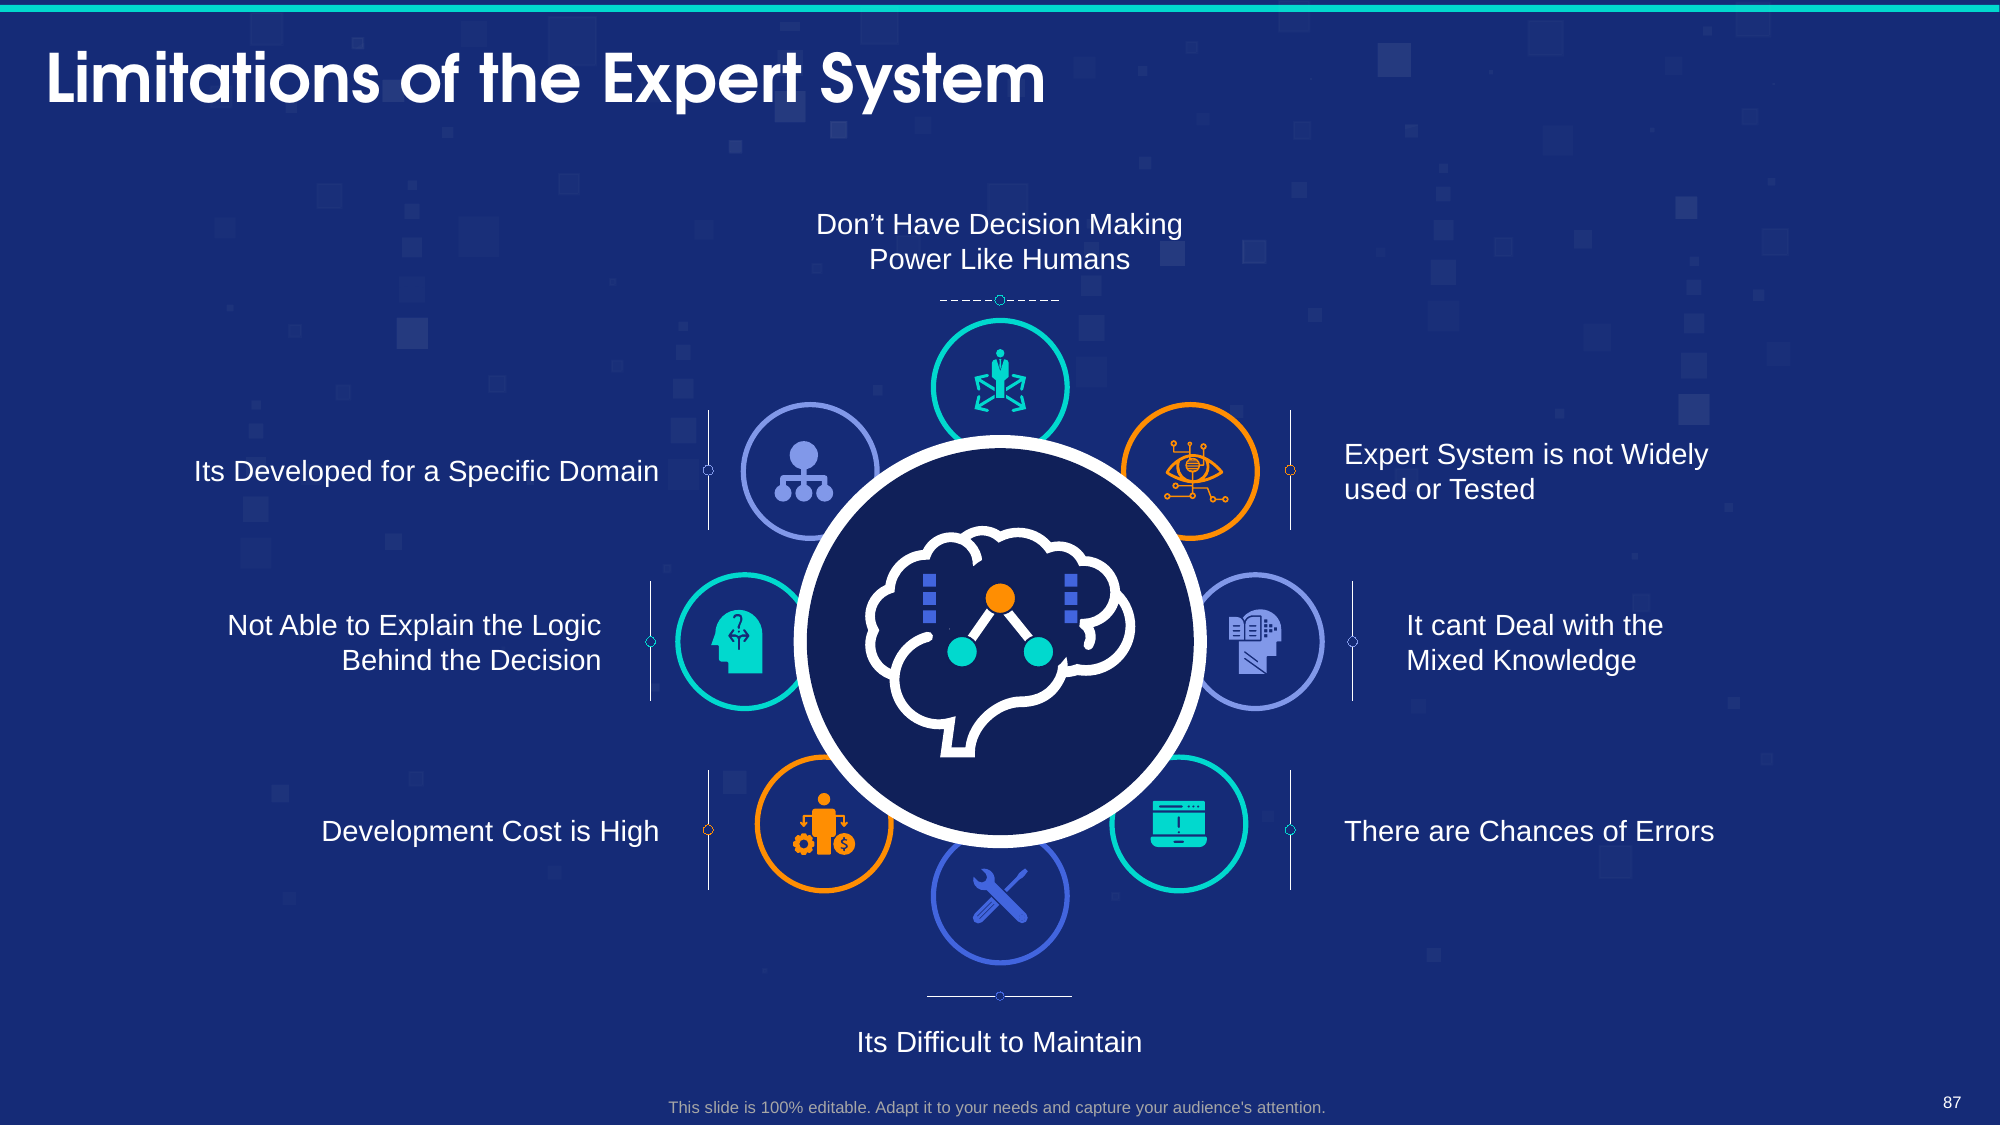

# Limitations of the Expert System
Don’t Have Decision Making Power Like Humans

Expert System is not Widely used or Tested

Its Developed for a Specific Domain

Not Able to Explain the Logic Behind the Decision
It cant Deal with the Mixed Knowledge

Development Cost is High
There are Chances of Errors

Its Difficult to Maintain
This slide is 100% editable. Adapt it to your needs and capture your audience's attention.
87